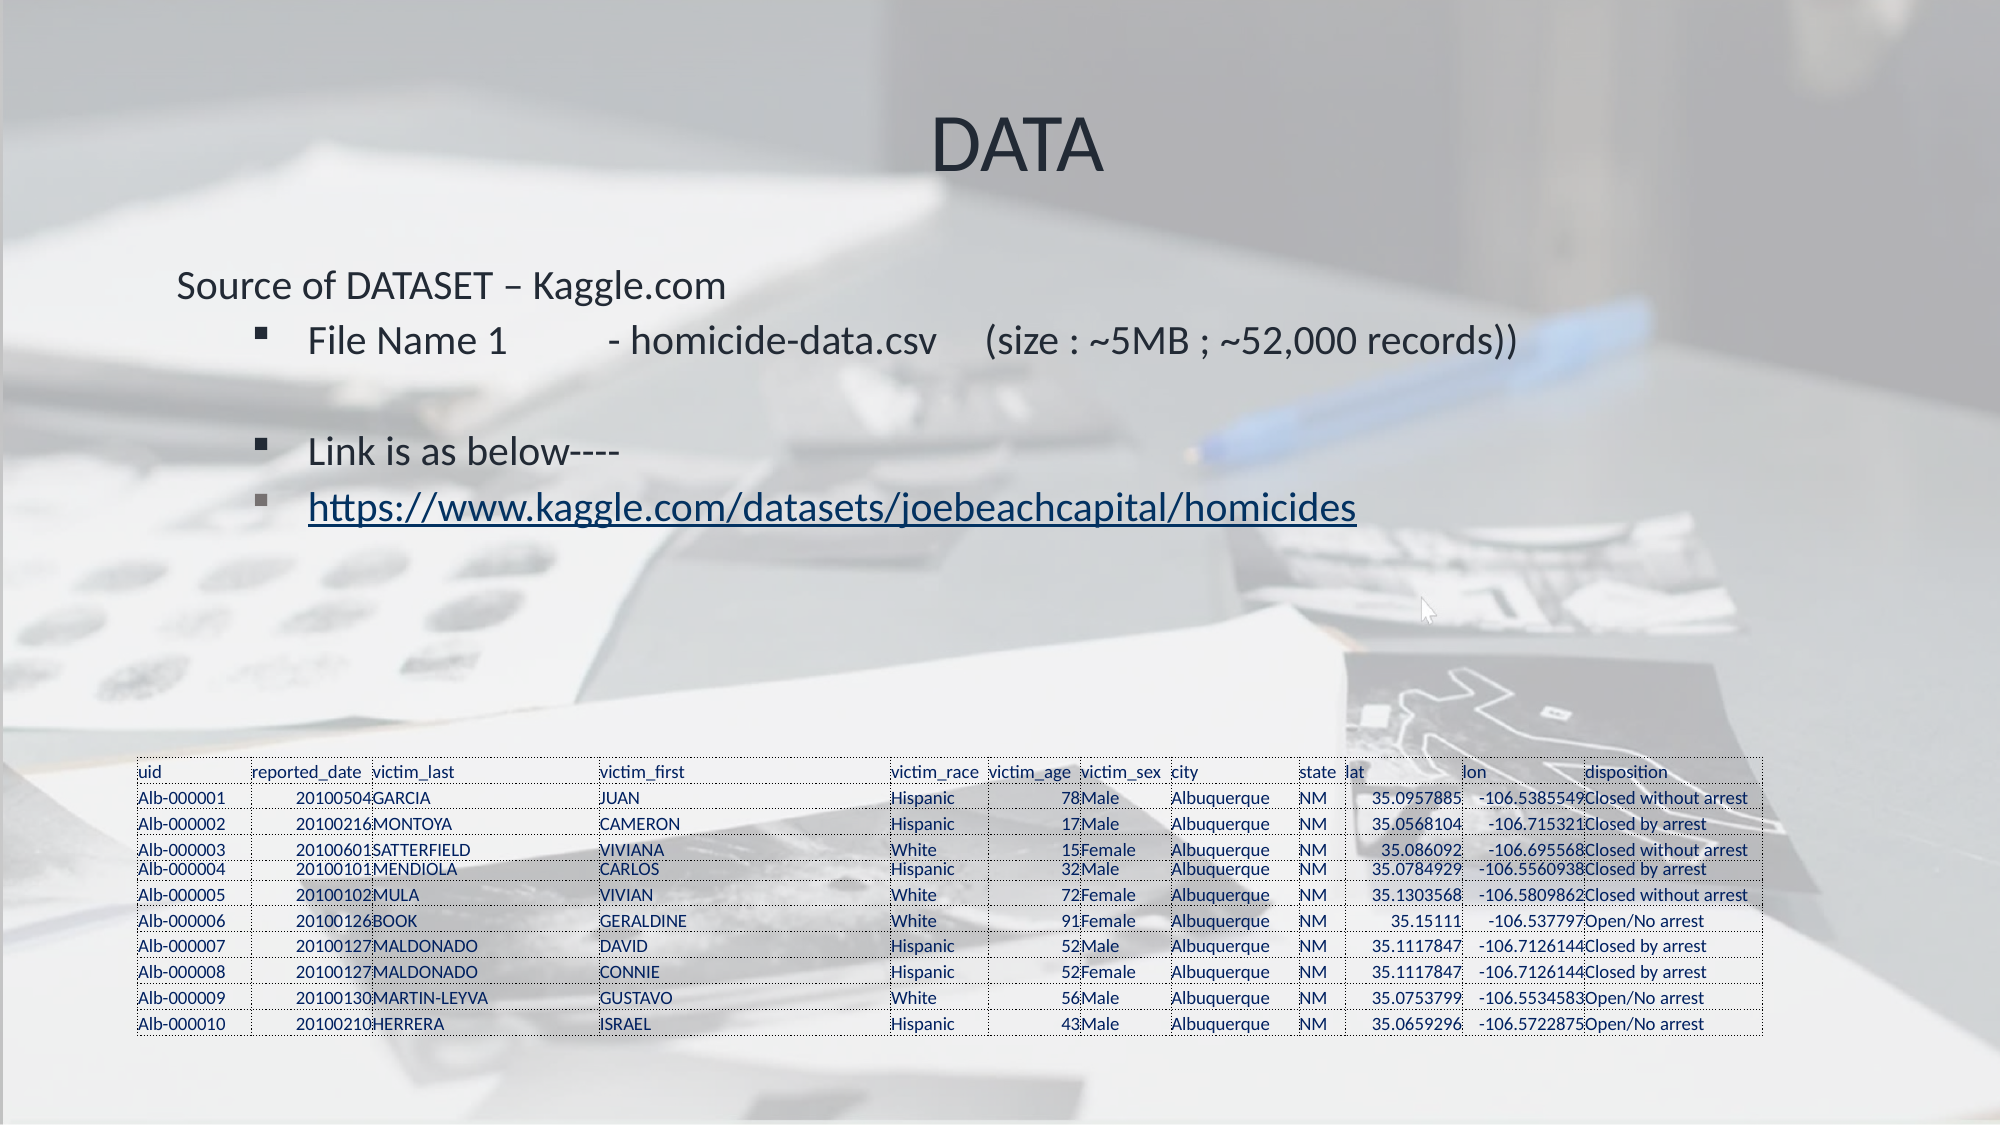

DATA
Source of DATASET – Kaggle.com
File Name 1	- homicide-data.csv     (size : ~5MB ; ~52,000 records))

Link is as below----
https://www.kaggle.com/datasets/joebeachcapital/homicides

| uid | reported\_date | victim\_last | victim\_first | victim\_race | victim\_age | victim\_sex | city | state | lat | lon | disposition |
| --- | --- | --- | --- | --- | --- | --- | --- | --- | --- | --- | --- |
| Alb-000001 | 20100504 | GARCIA | JUAN | Hispanic | 78 | Male | Albuquerque | NM | 35.0957885 | -106.5385549 | Closed without arrest |
| Alb-000002 | 20100216 | MONTOYA | CAMERON | Hispanic | 17 | Male | Albuquerque | NM | 35.0568104 | -106.715321 | Closed by arrest |
| Alb-000003 | 20100601 | SATTERFIELD | VIVIANA | White | 15 | Female | Albuquerque | NM | 35.086092 | -106.695568 | Closed without arrest |
| Alb-000004 | 20100101 | MENDIOLA | CARLOS | Hispanic | 32 | Male | Albuquerque | NM | 35.0784929 | -106.5560938 | Closed by arrest |
| Alb-000005 | 20100102 | MULA | VIVIAN | White | 72 | Female | Albuquerque | NM | 35.1303568 | -106.5809862 | Closed without arrest |
| Alb-000006 | 20100126 | BOOK | GERALDINE | White | 91 | Female | Albuquerque | NM | 35.15111 | -106.537797 | Open/No arrest |
| Alb-000007 | 20100127 | MALDONADO | DAVID | Hispanic | 52 | Male | Albuquerque | NM | 35.1117847 | -106.7126144 | Closed by arrest |
| Alb-000008 | 20100127 | MALDONADO | CONNIE | Hispanic | 52 | Female | Albuquerque | NM | 35.1117847 | -106.7126144 | Closed by arrest |
| Alb-000009 | 20100130 | MARTIN-LEYVA | GUSTAVO | White | 56 | Male | Albuquerque | NM | 35.0753799 | -106.5534583 | Open/No arrest |
| Alb-000010 | 20100210 | HERRERA | ISRAEL | Hispanic | 43 | Male | Albuquerque | NM | 35.0659296 | -106.5722875 | Open/No arrest |